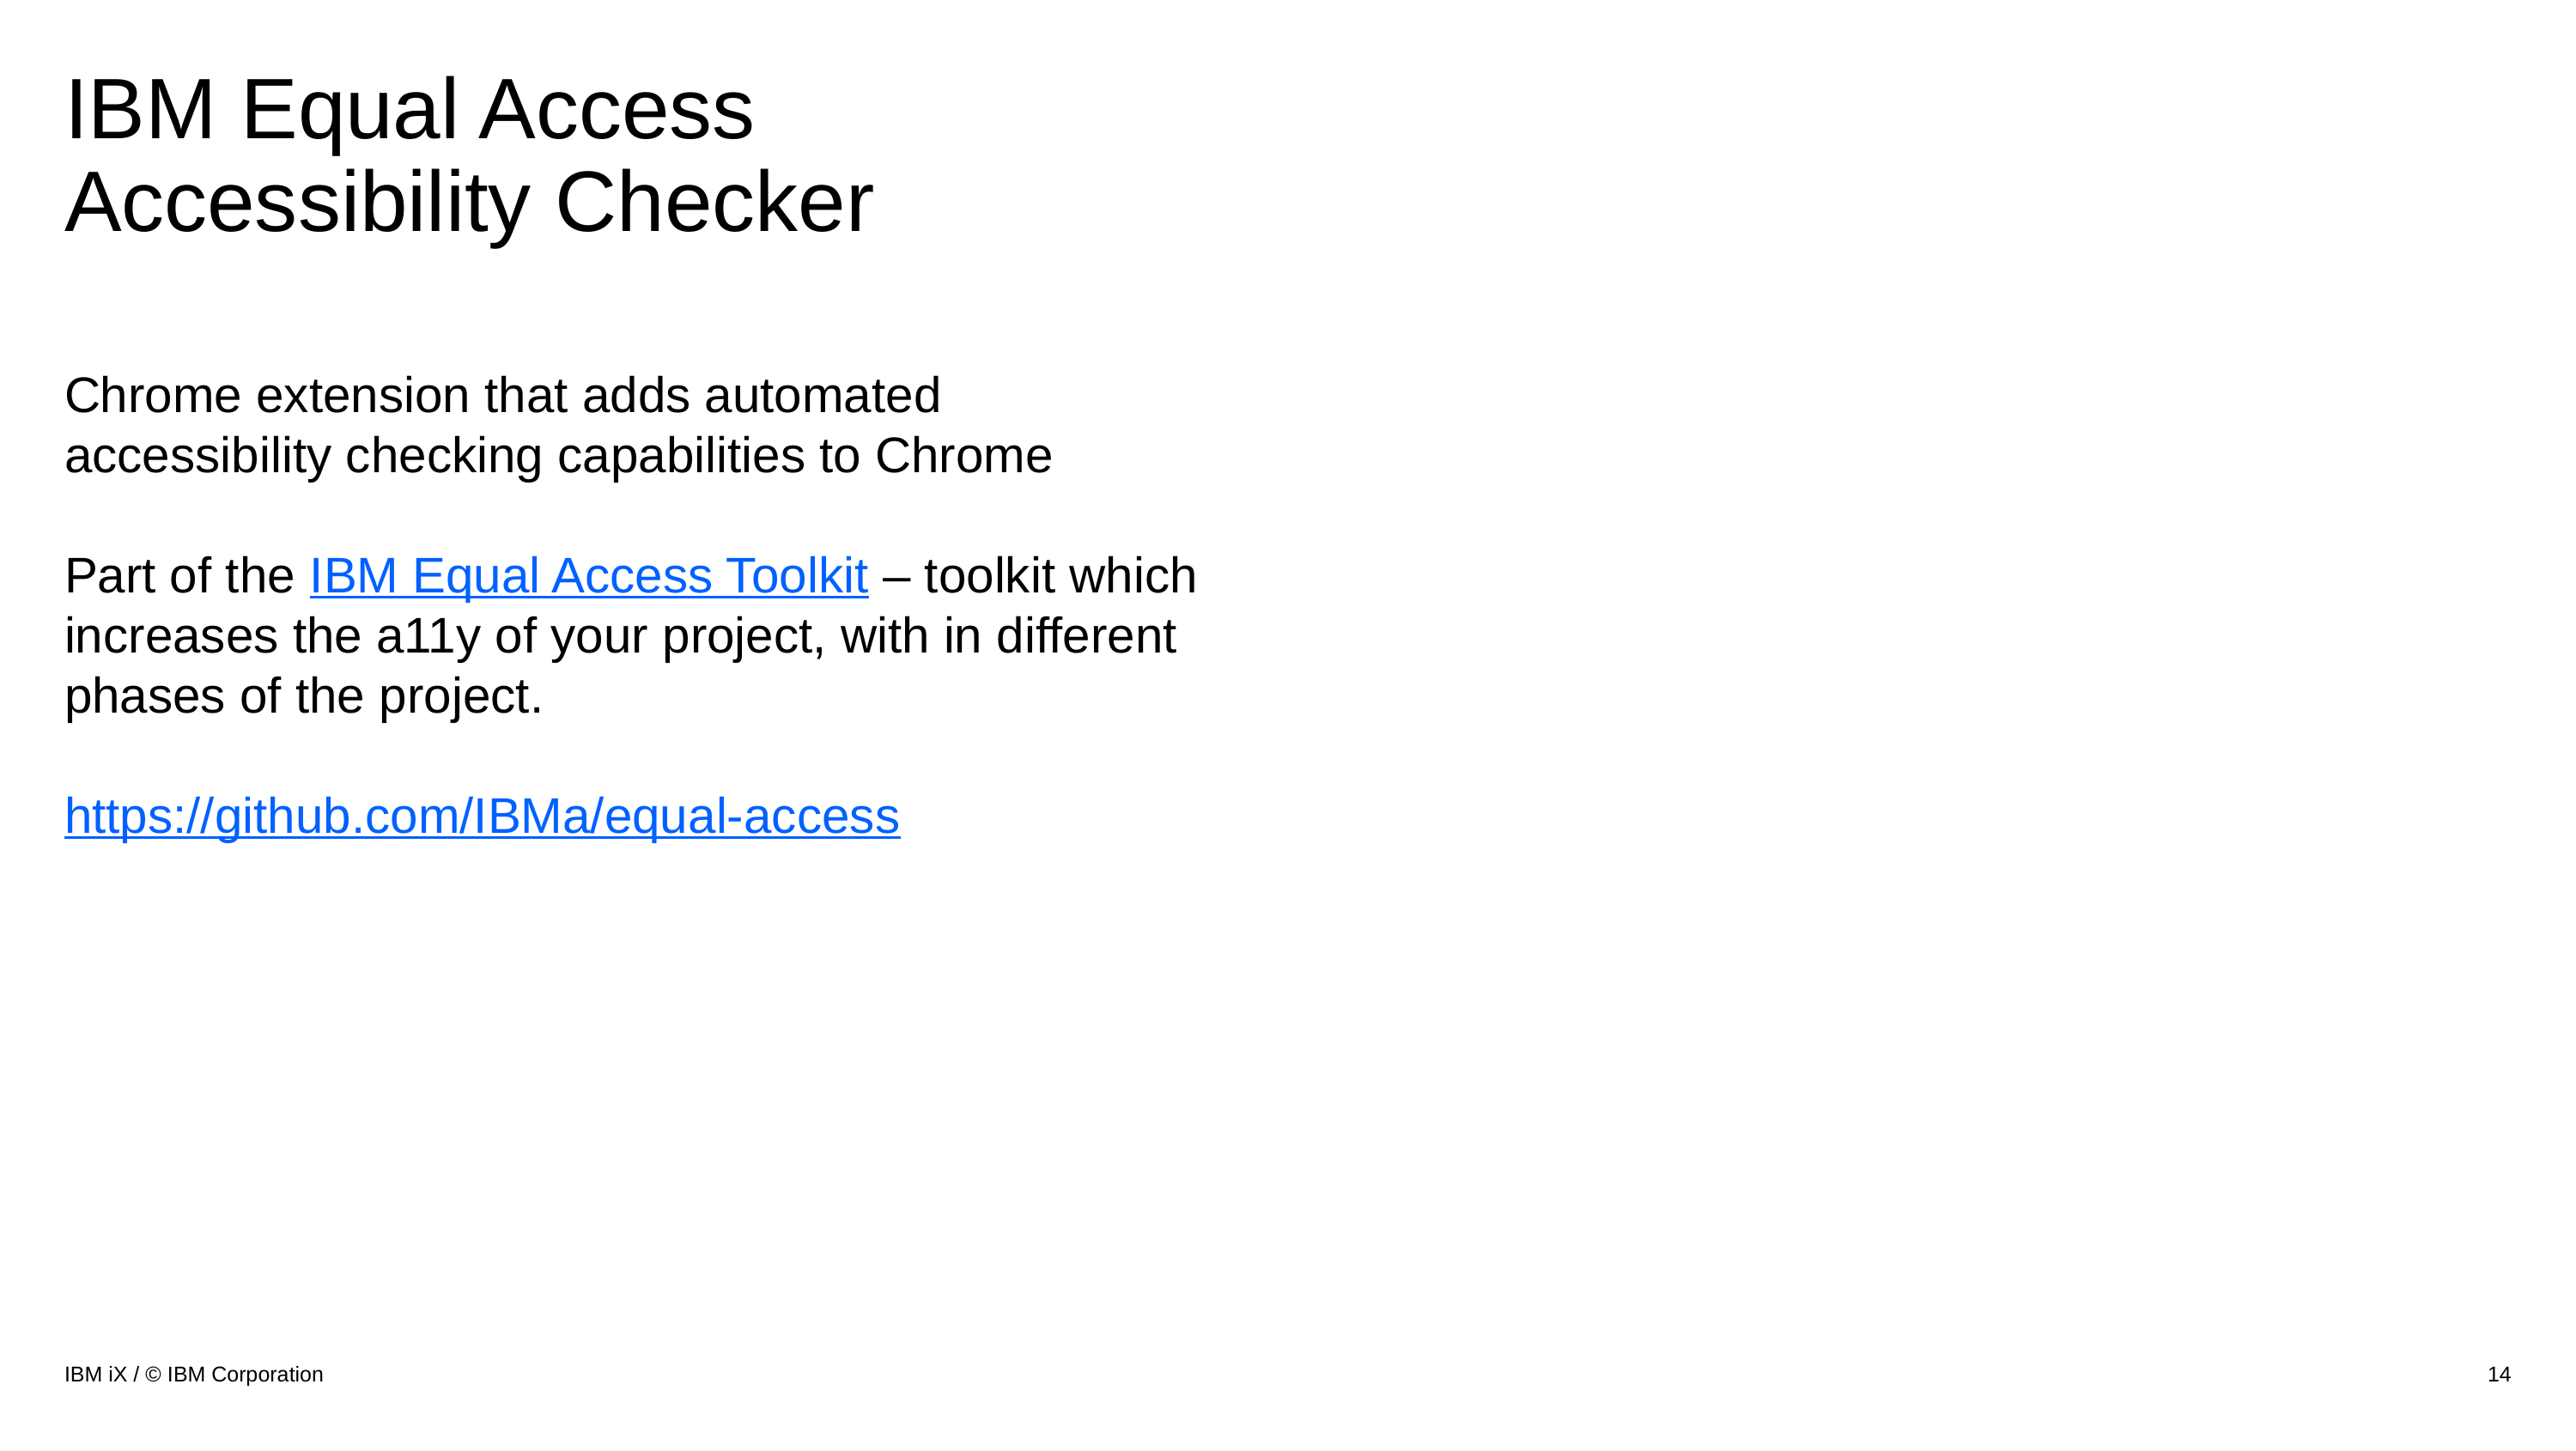

# IBM Equal Access Accessibility Checker
Chrome extension that adds automated accessibility checking capabilities to Chrome

Part of the IBM Equal Access Toolkit – toolkit which increases the a11y of your project, with in different phases of the project.

https://github.com/IBMa/equal-access

IBM iX / © IBM Corporation
14